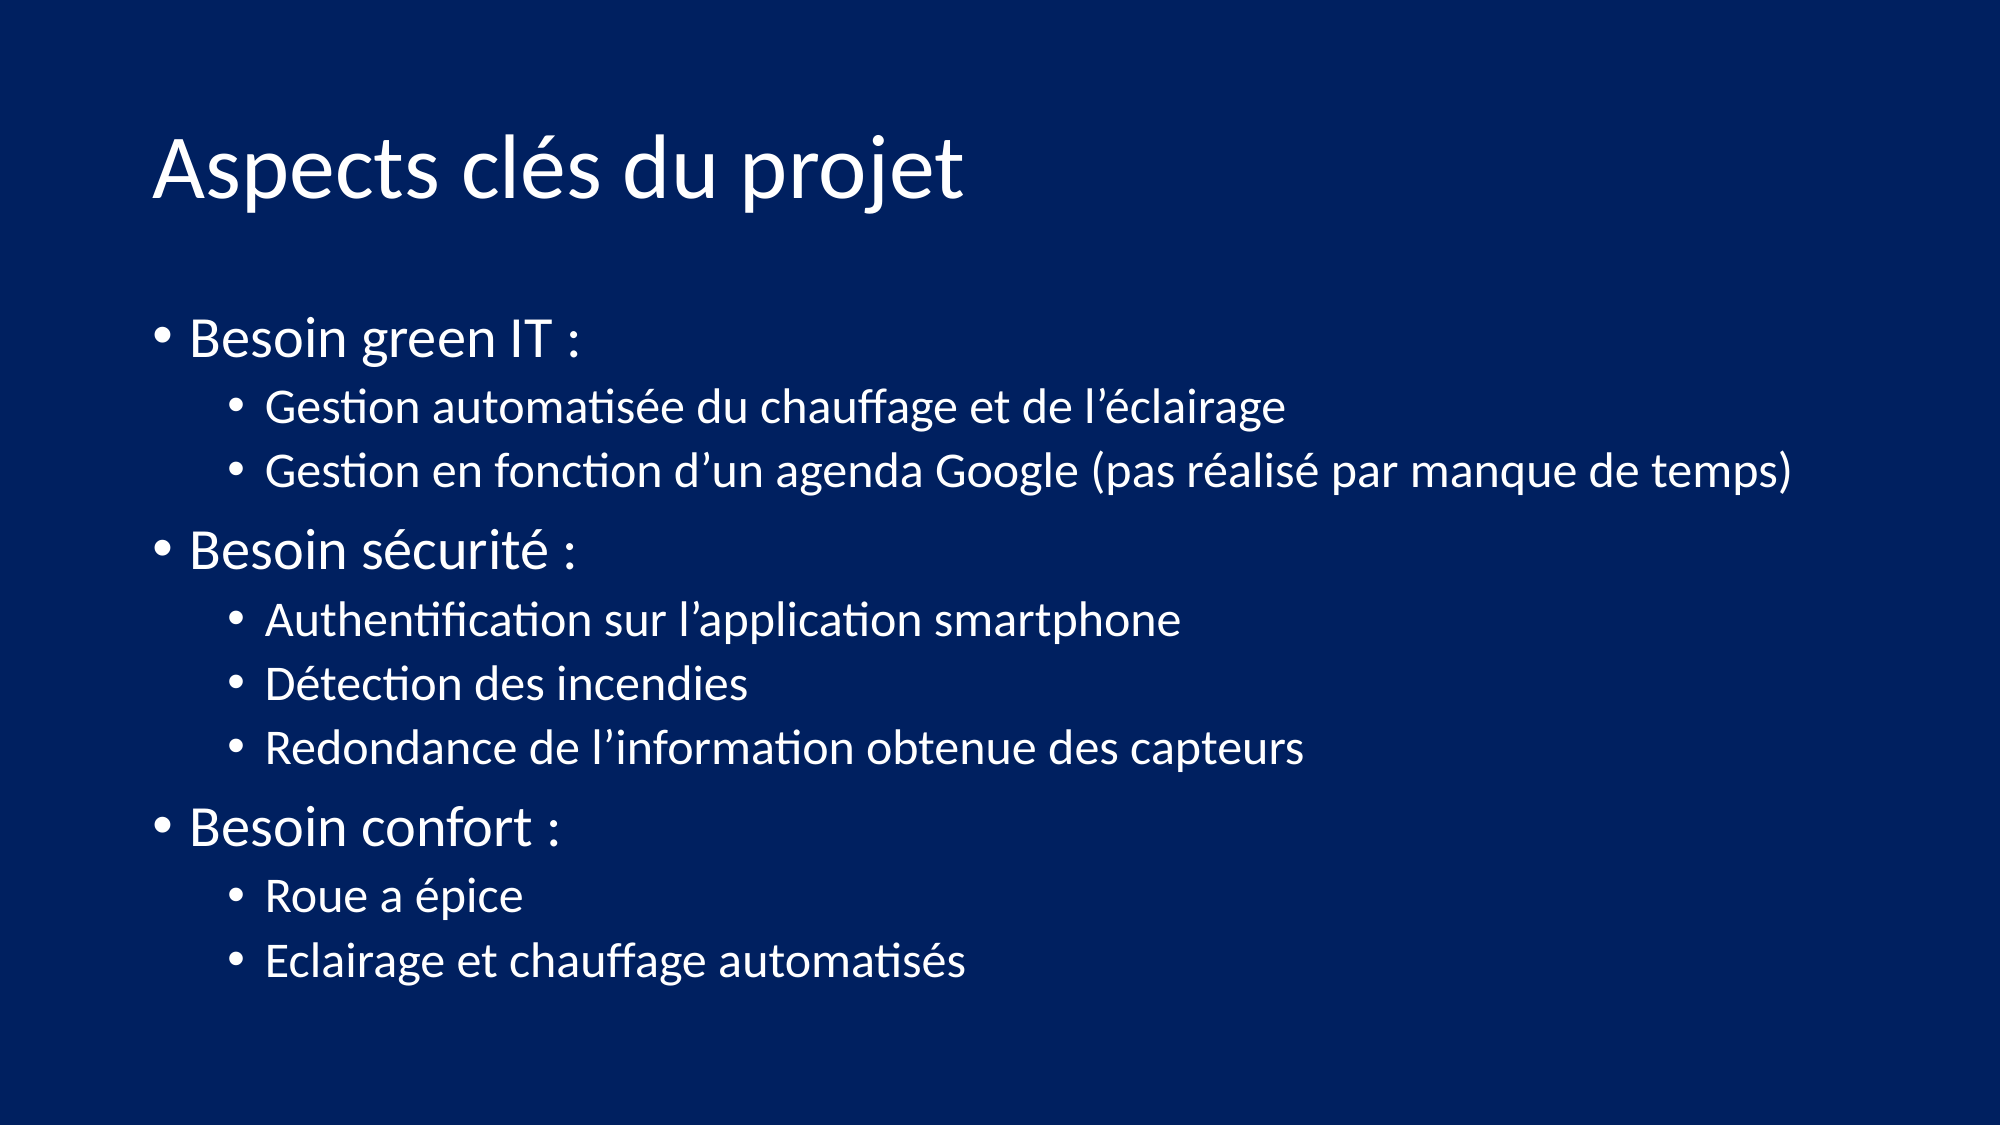

# Aspects clés du projet
Besoin green IT :
Gestion automatisée du chauffage et de l’éclairage
Gestion en fonction d’un agenda Google (pas réalisé par manque de temps)
Besoin sécurité :
Authentification sur l’application smartphone
Détection des incendies
Redondance de l’information obtenue des capteurs
Besoin confort :
Roue a épice
Eclairage et chauffage automatisés